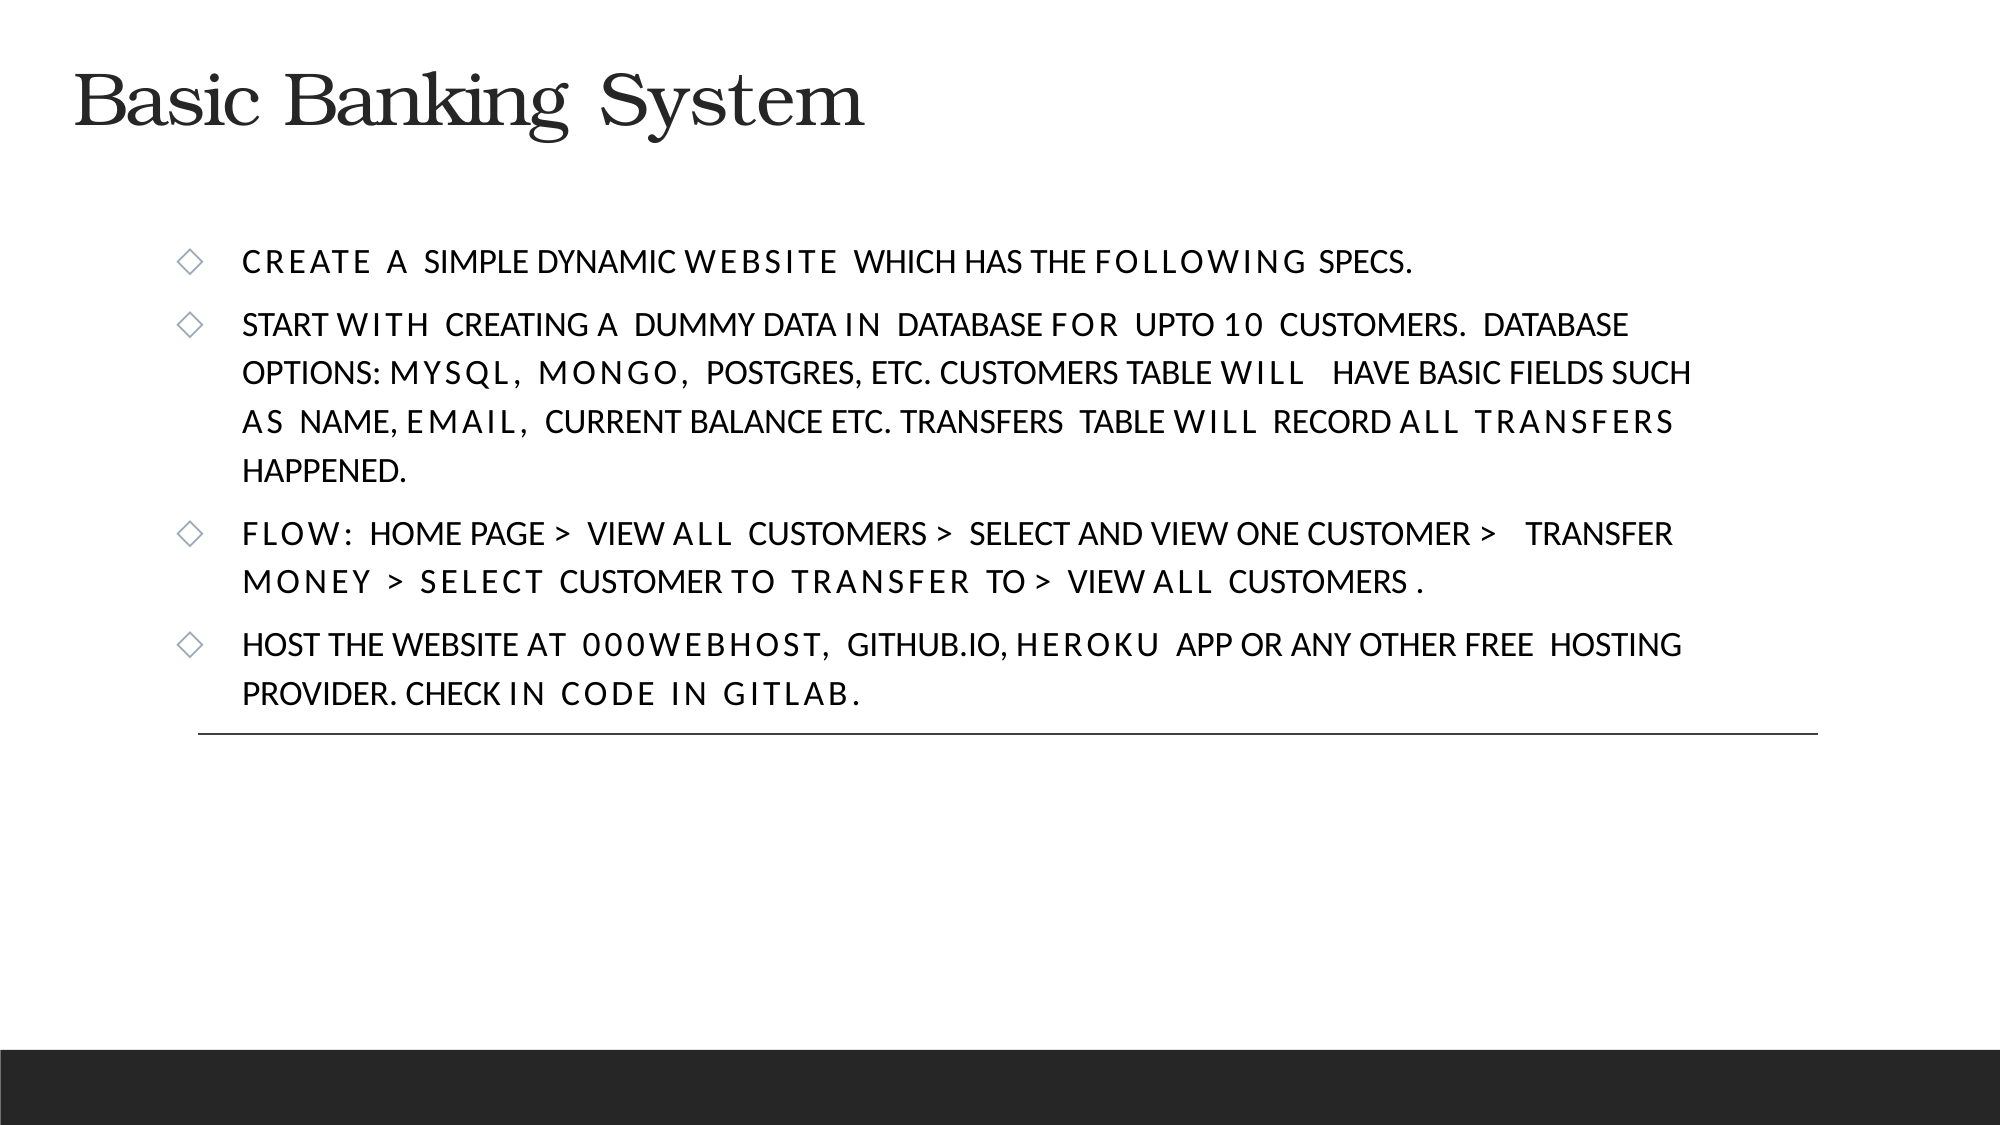

# Basic Banking System
Create a simple dynamic website which has the following specs.
Start with creating a dummy data in database for upto 10 customers.  Database options: Mysql, Mongo, Postgres, etc. Customers table will  have basic fields such as name, email, current balance etc. Transfers  table will record all transfers happened.
Flow: Home Page > View all Customers > Select and View one Customer >  Transfer Money > Select customer to transfer to > View all Customers .
Host the website at 000webhost, github.io, heroku app or any other free  hosting provider. Check in code in gitlab.